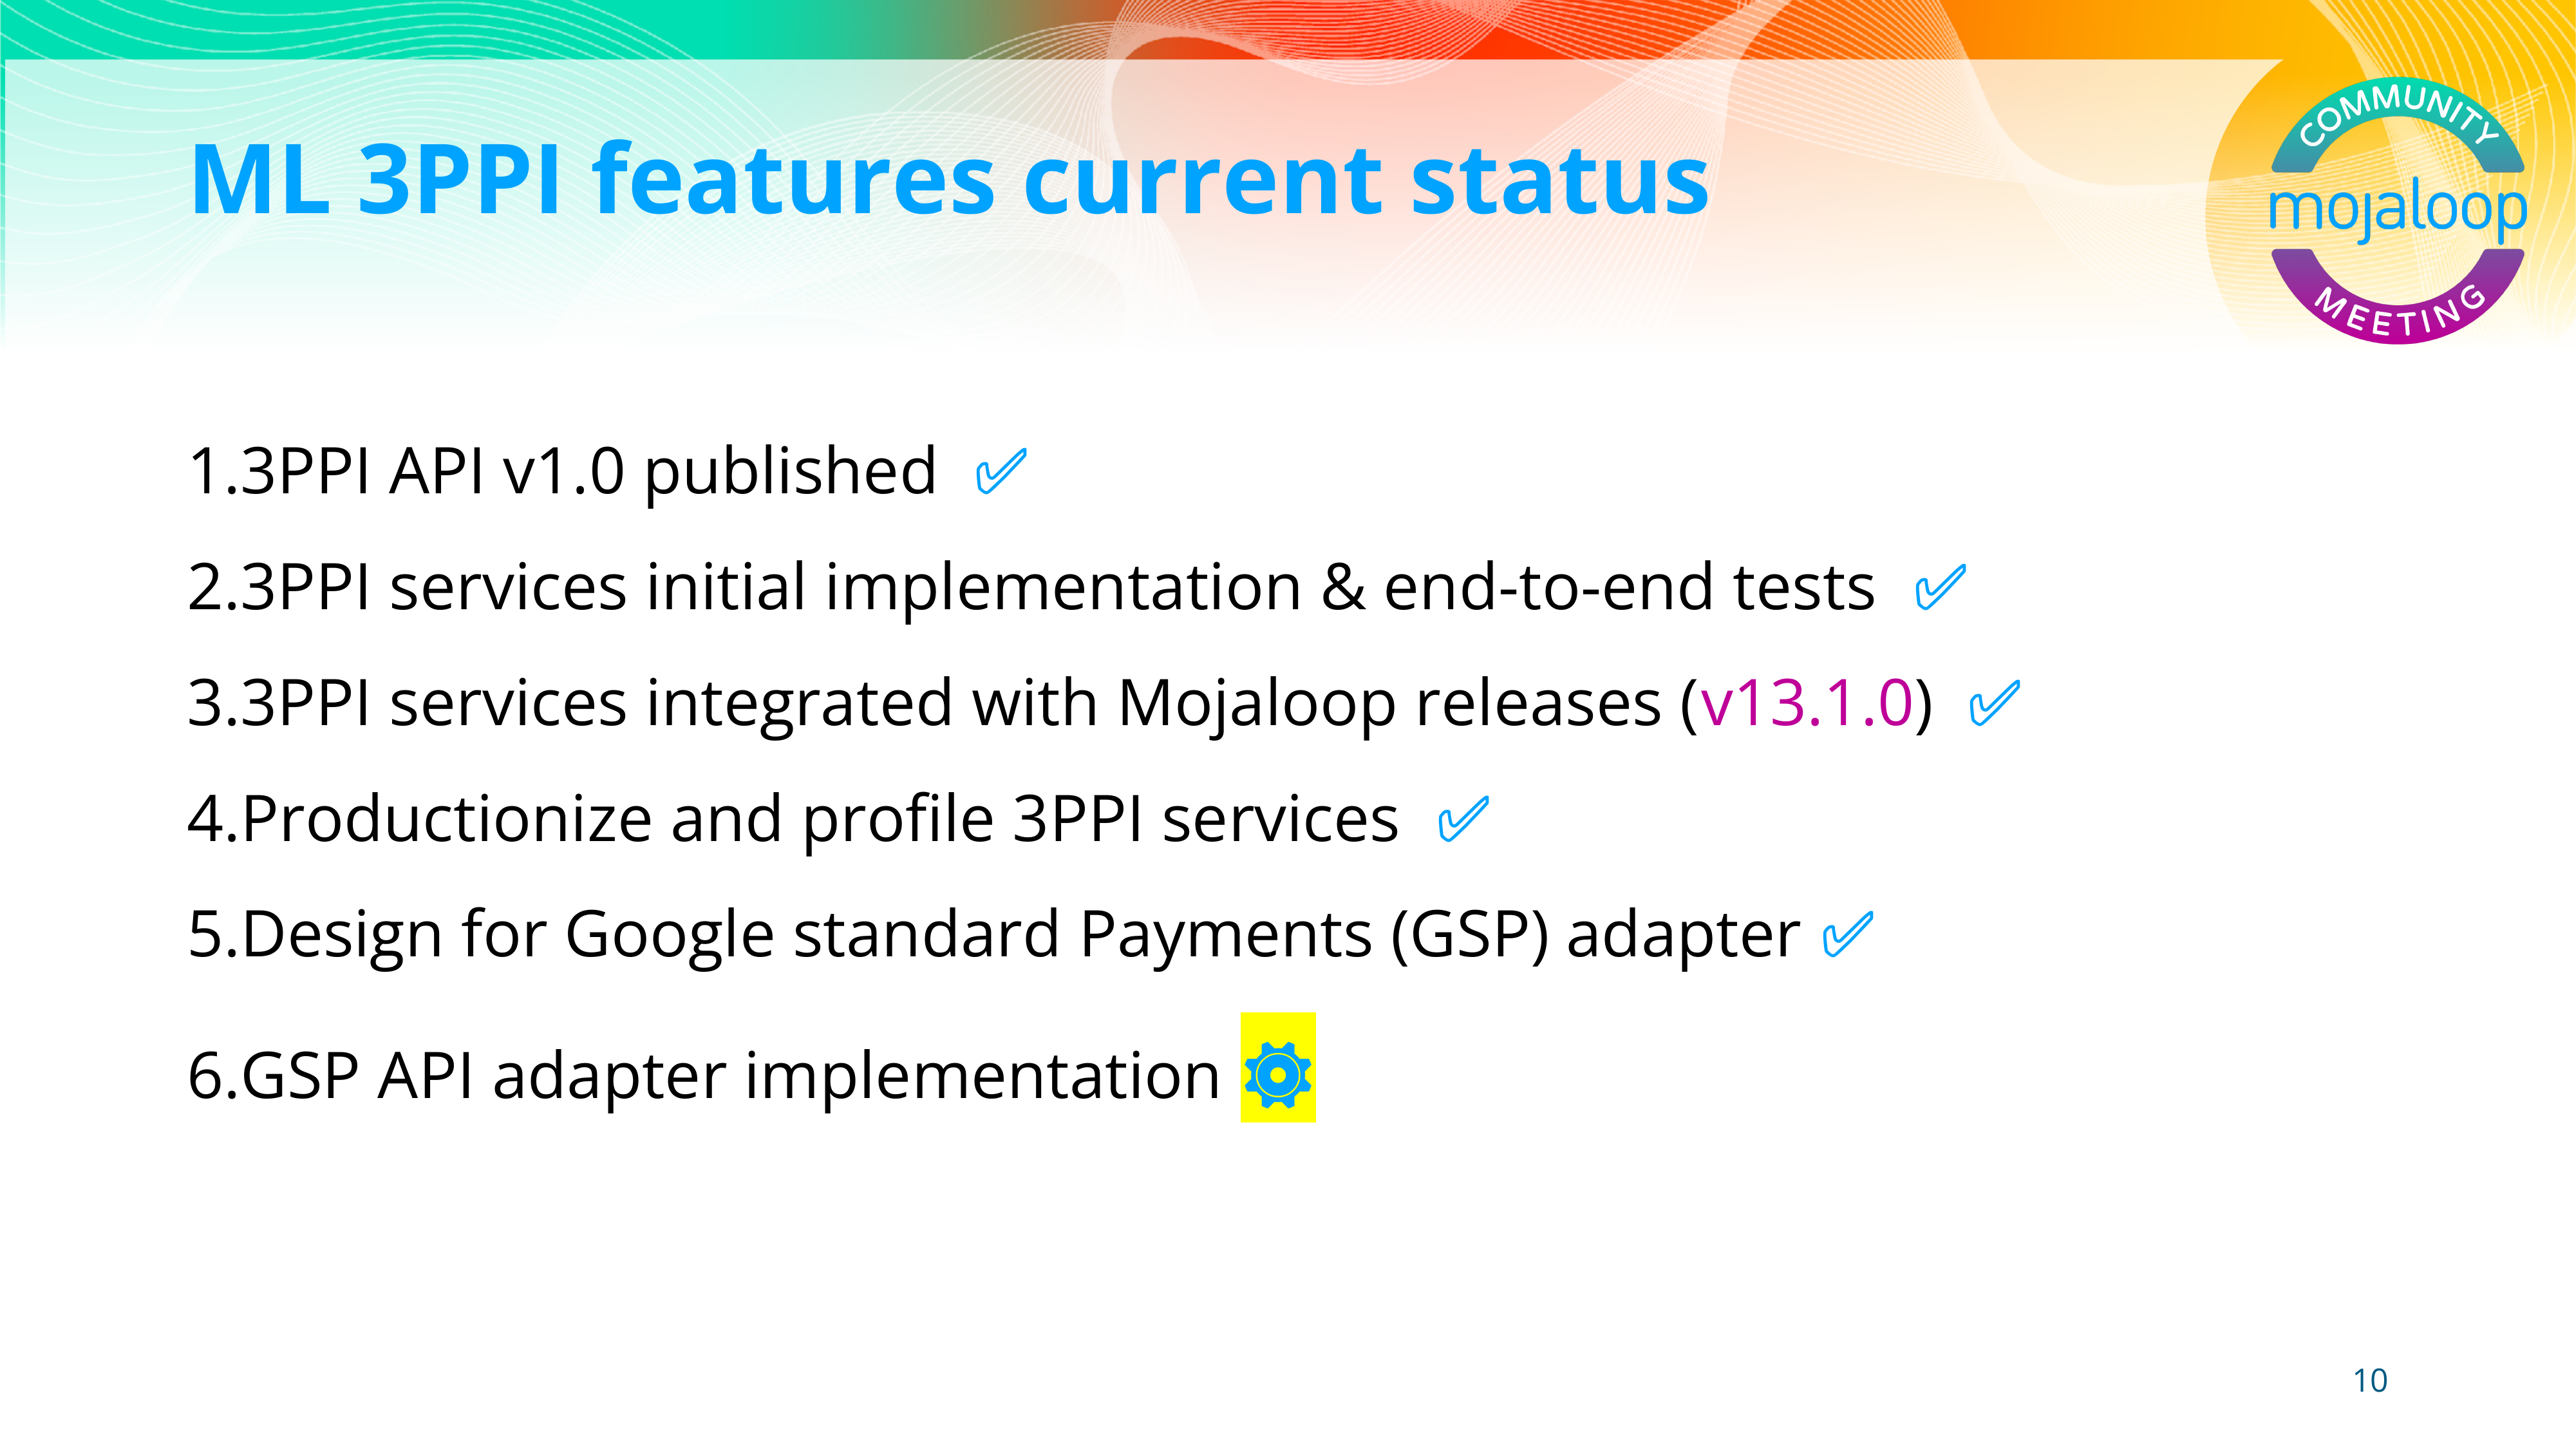

# ML 3PPI features current status
3PPI API v1.0 published  ✅
3PPI services initial implementation & end-to-end tests  ✅
3PPI services integrated with Mojaloop releases (v13.1.0)  ✅
Productionize and profile 3PPI services  ✅
Design for Google standard Payments (GSP) adapter ✅
GSP API adapter implementation ⚙
10